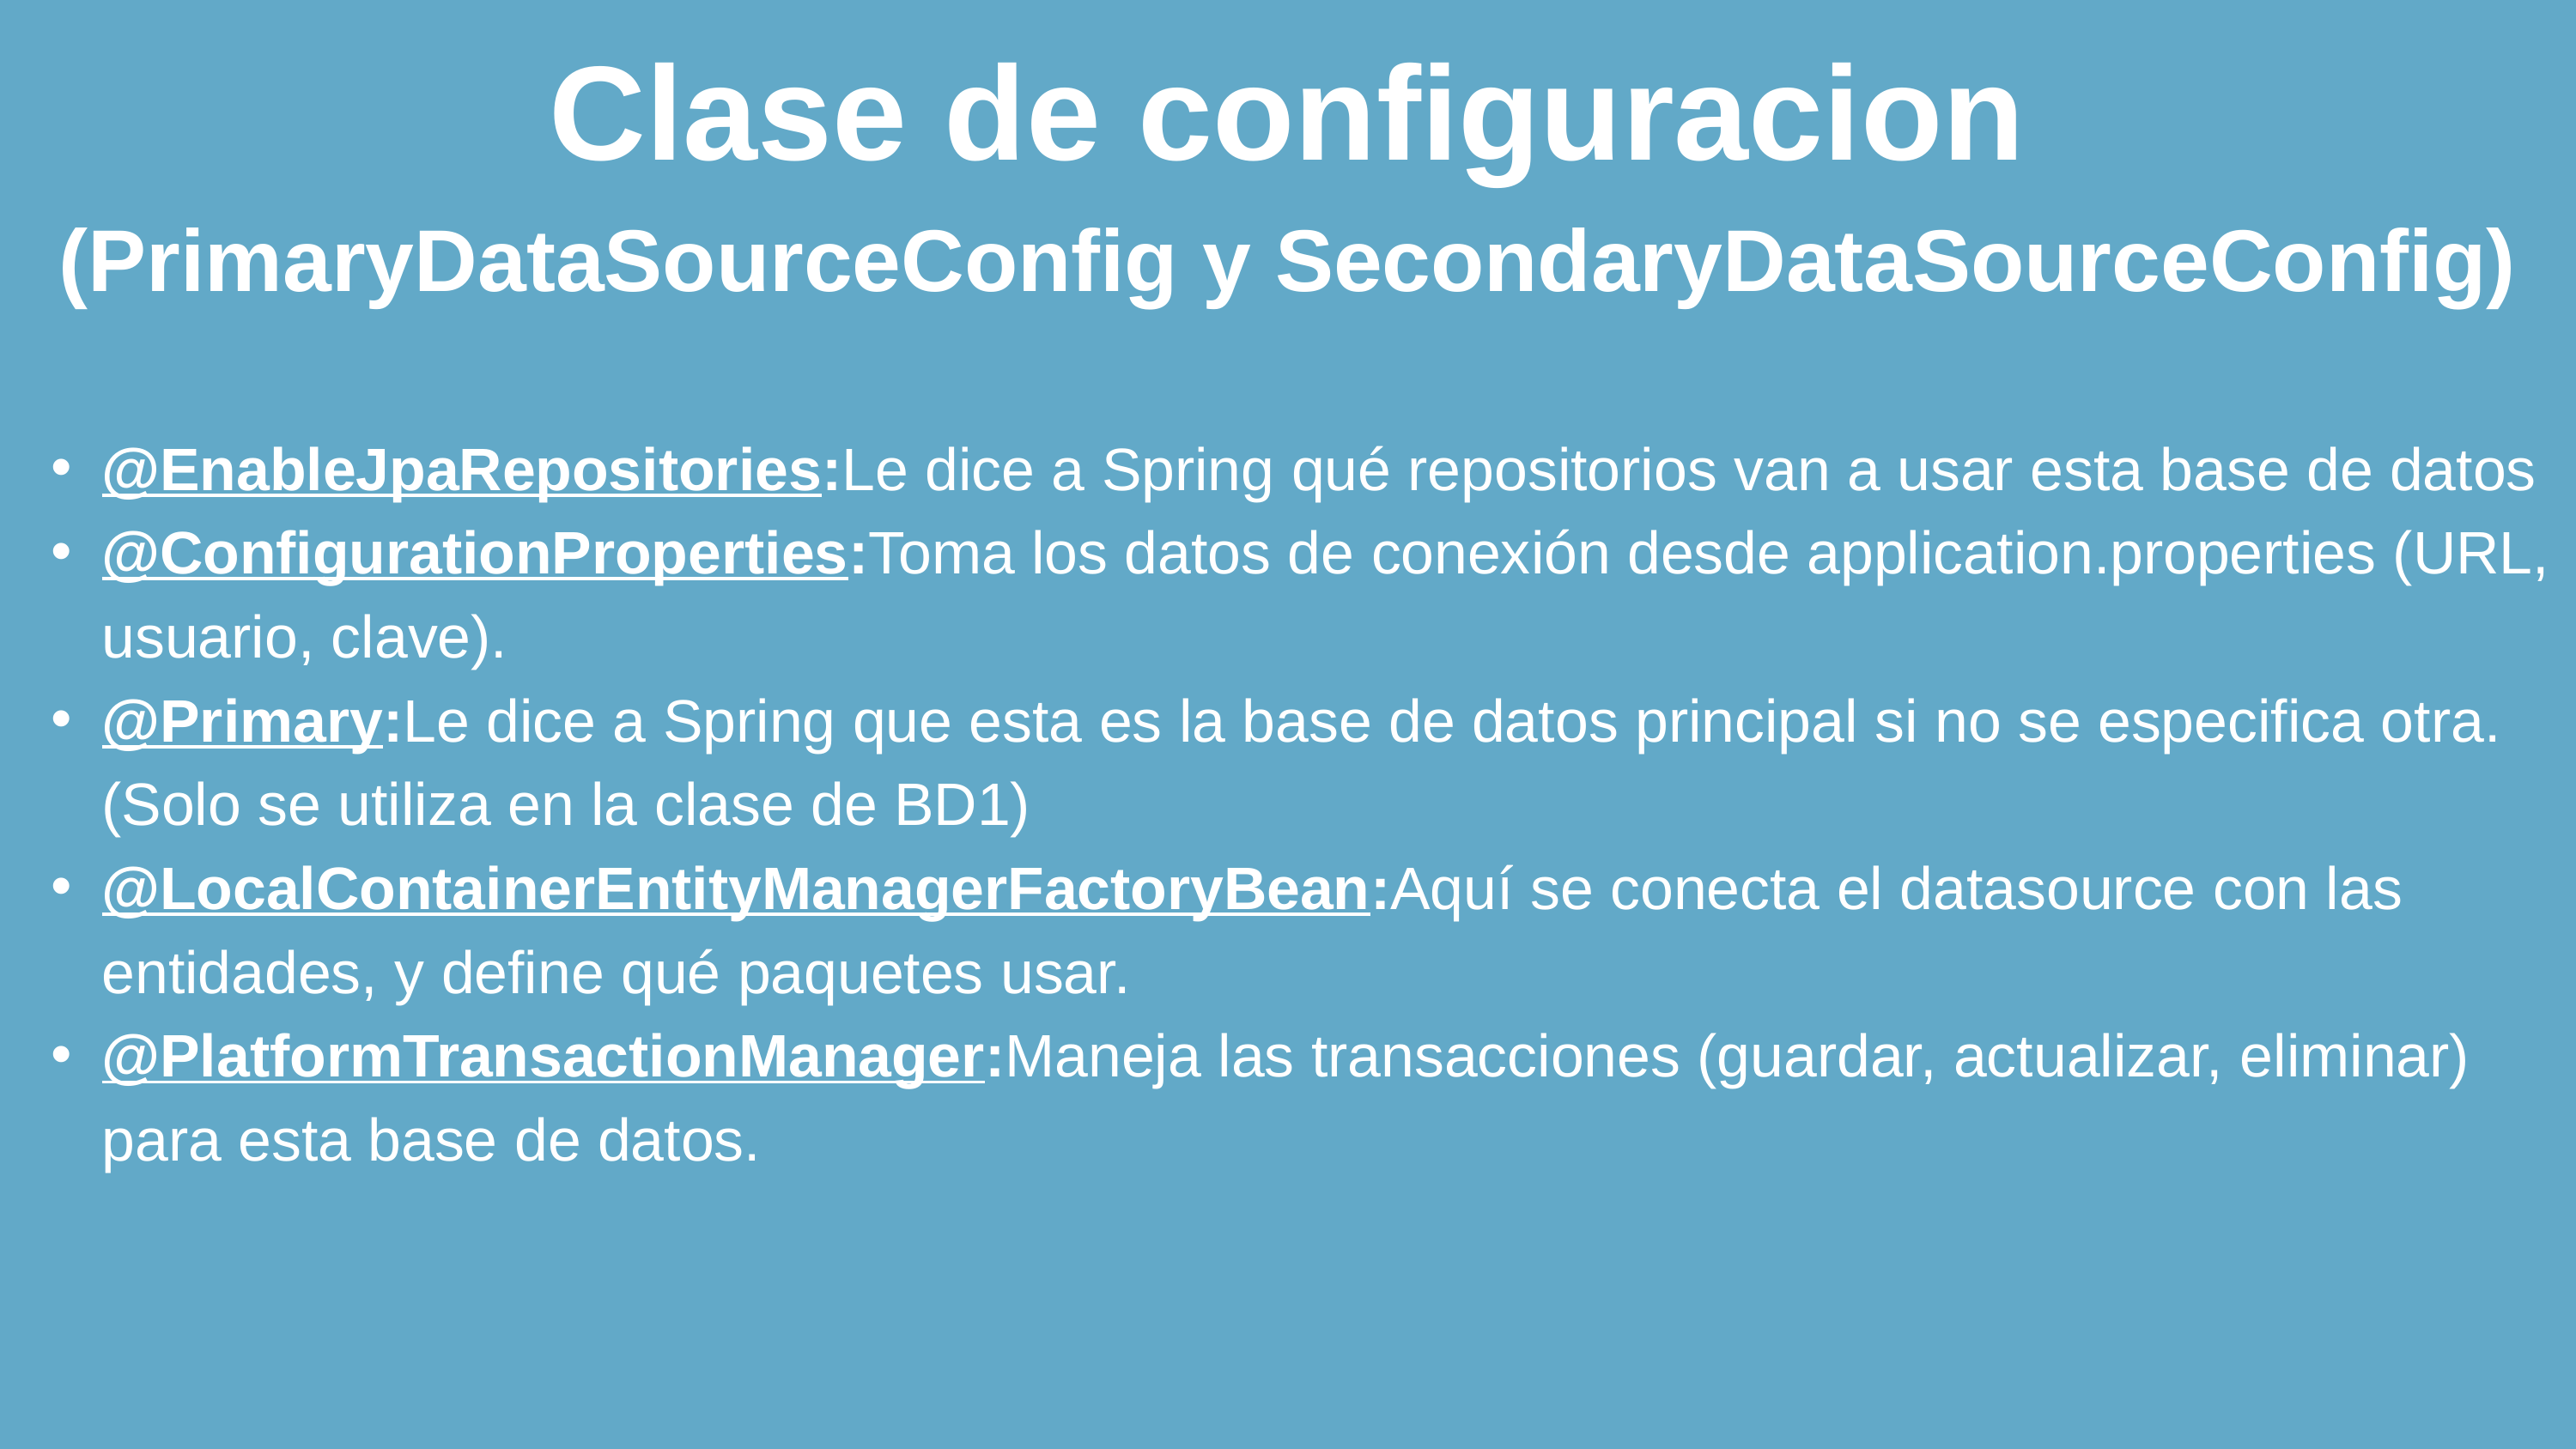

Clase de configuracion
(PrimaryDataSourceConfig y SecondaryDataSourceConfig)
@EnableJpaRepositories:Le dice a Spring qué repositorios van a usar esta base de datos
@ConfigurationProperties:Toma los datos de conexión desde application.properties (URL, usuario, clave).
@Primary:Le dice a Spring que esta es la base de datos principal si no se especifica otra.(Solo se utiliza en la clase de BD1)
@LocalContainerEntityManagerFactoryBean:Aquí se conecta el datasource con las entidades, y define qué paquetes usar.
@PlatformTransactionManager:Maneja las transacciones (guardar, actualizar, eliminar) para esta base de datos.